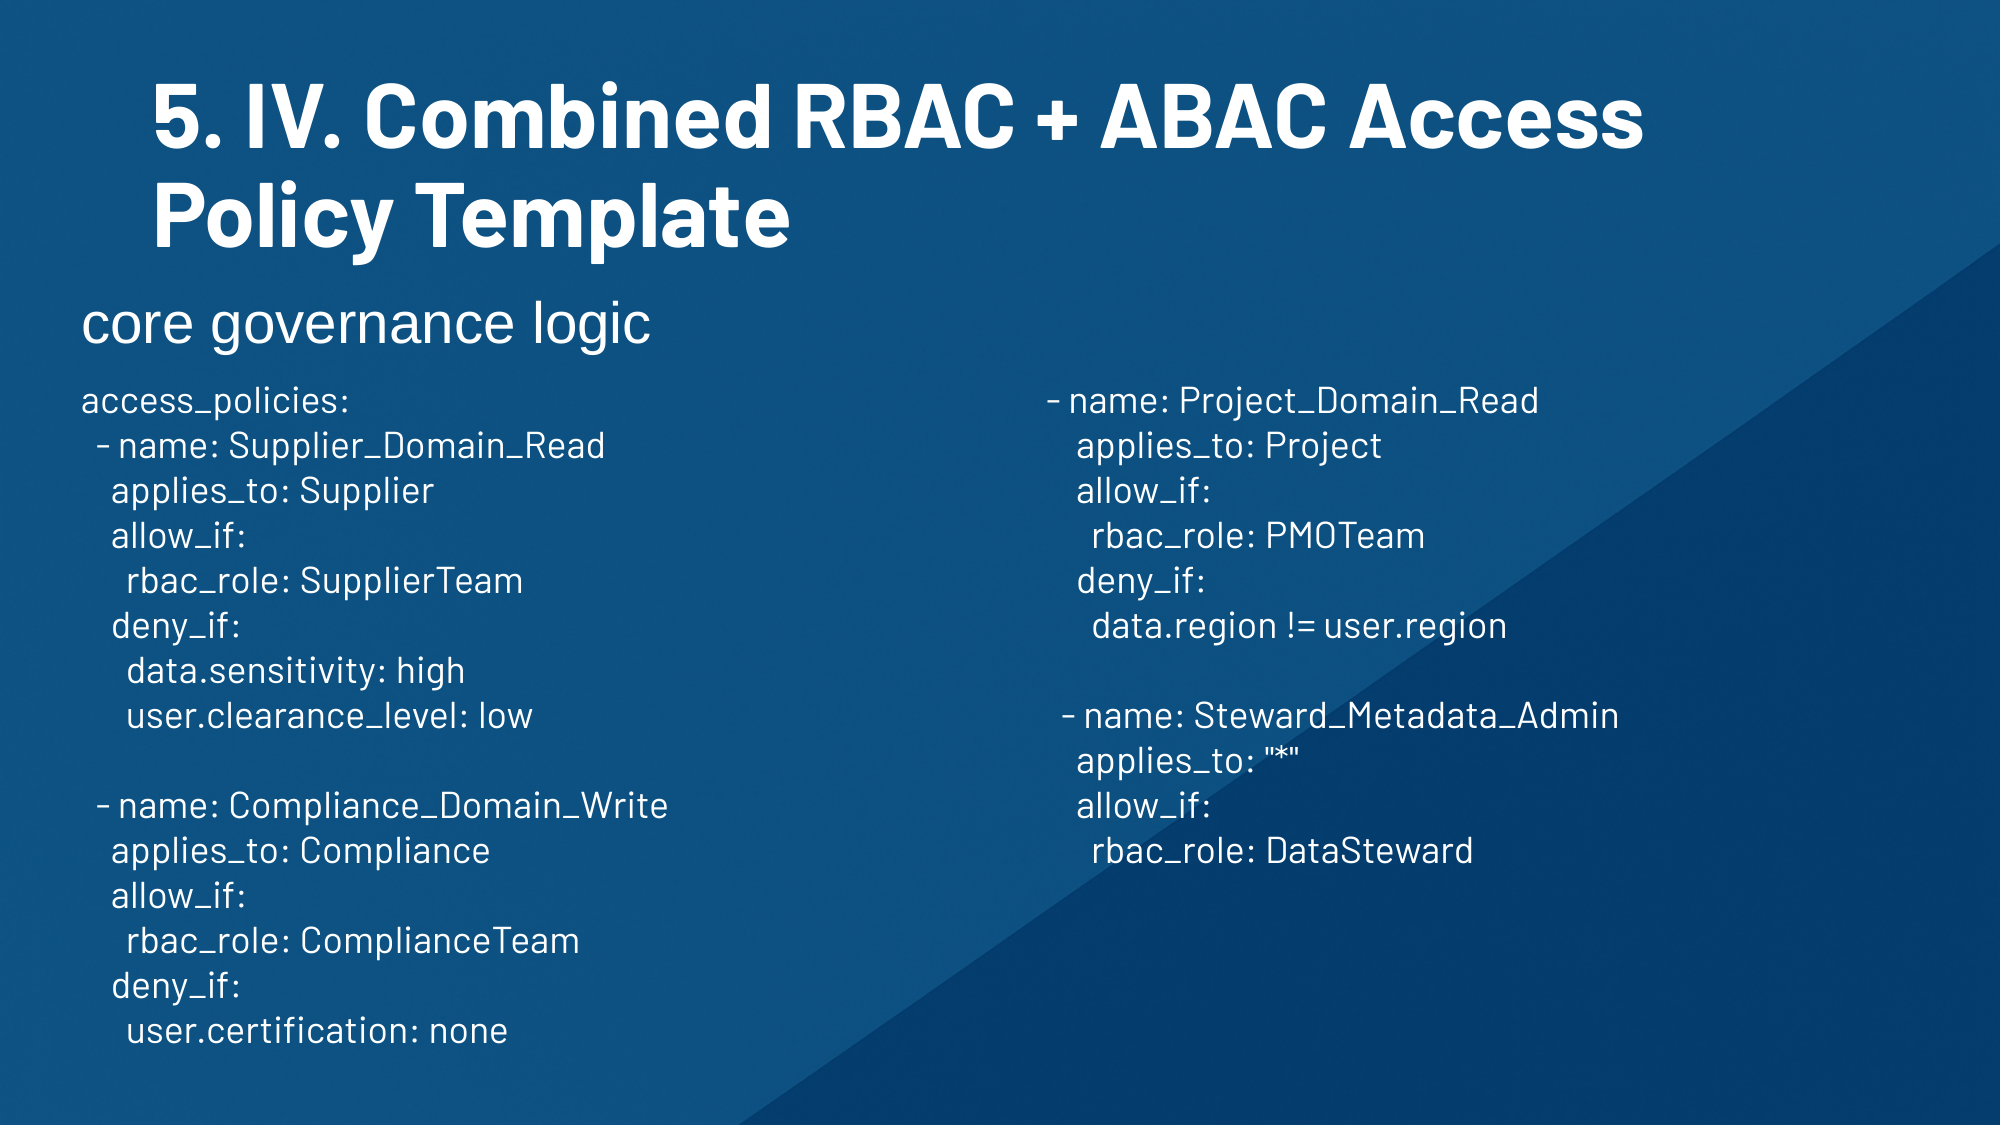

# 5. IV. Combined RBAC + ABAC Access Policy Template
core governance logic
access_policies:
  - name: Supplier_Domain_Read
    applies_to: Supplier
    allow_if:
      rbac_role: SupplierTeam
    deny_if:
      data.sensitivity: high
      user.clearance_level: low

  - name: Compliance_Domain_Write
    applies_to: Compliance
    allow_if:
      rbac_role: ComplianceTeam
    deny_if:
      user.certification: none
- name: Project_Domain_Read
    applies_to: Project
    allow_if:
      rbac_role: PMOTeam
    deny_if:
      data.region != user.region

  - name: Steward_Metadata_Admin
    applies_to: "*"
    allow_if:
      rbac_role: DataSteward